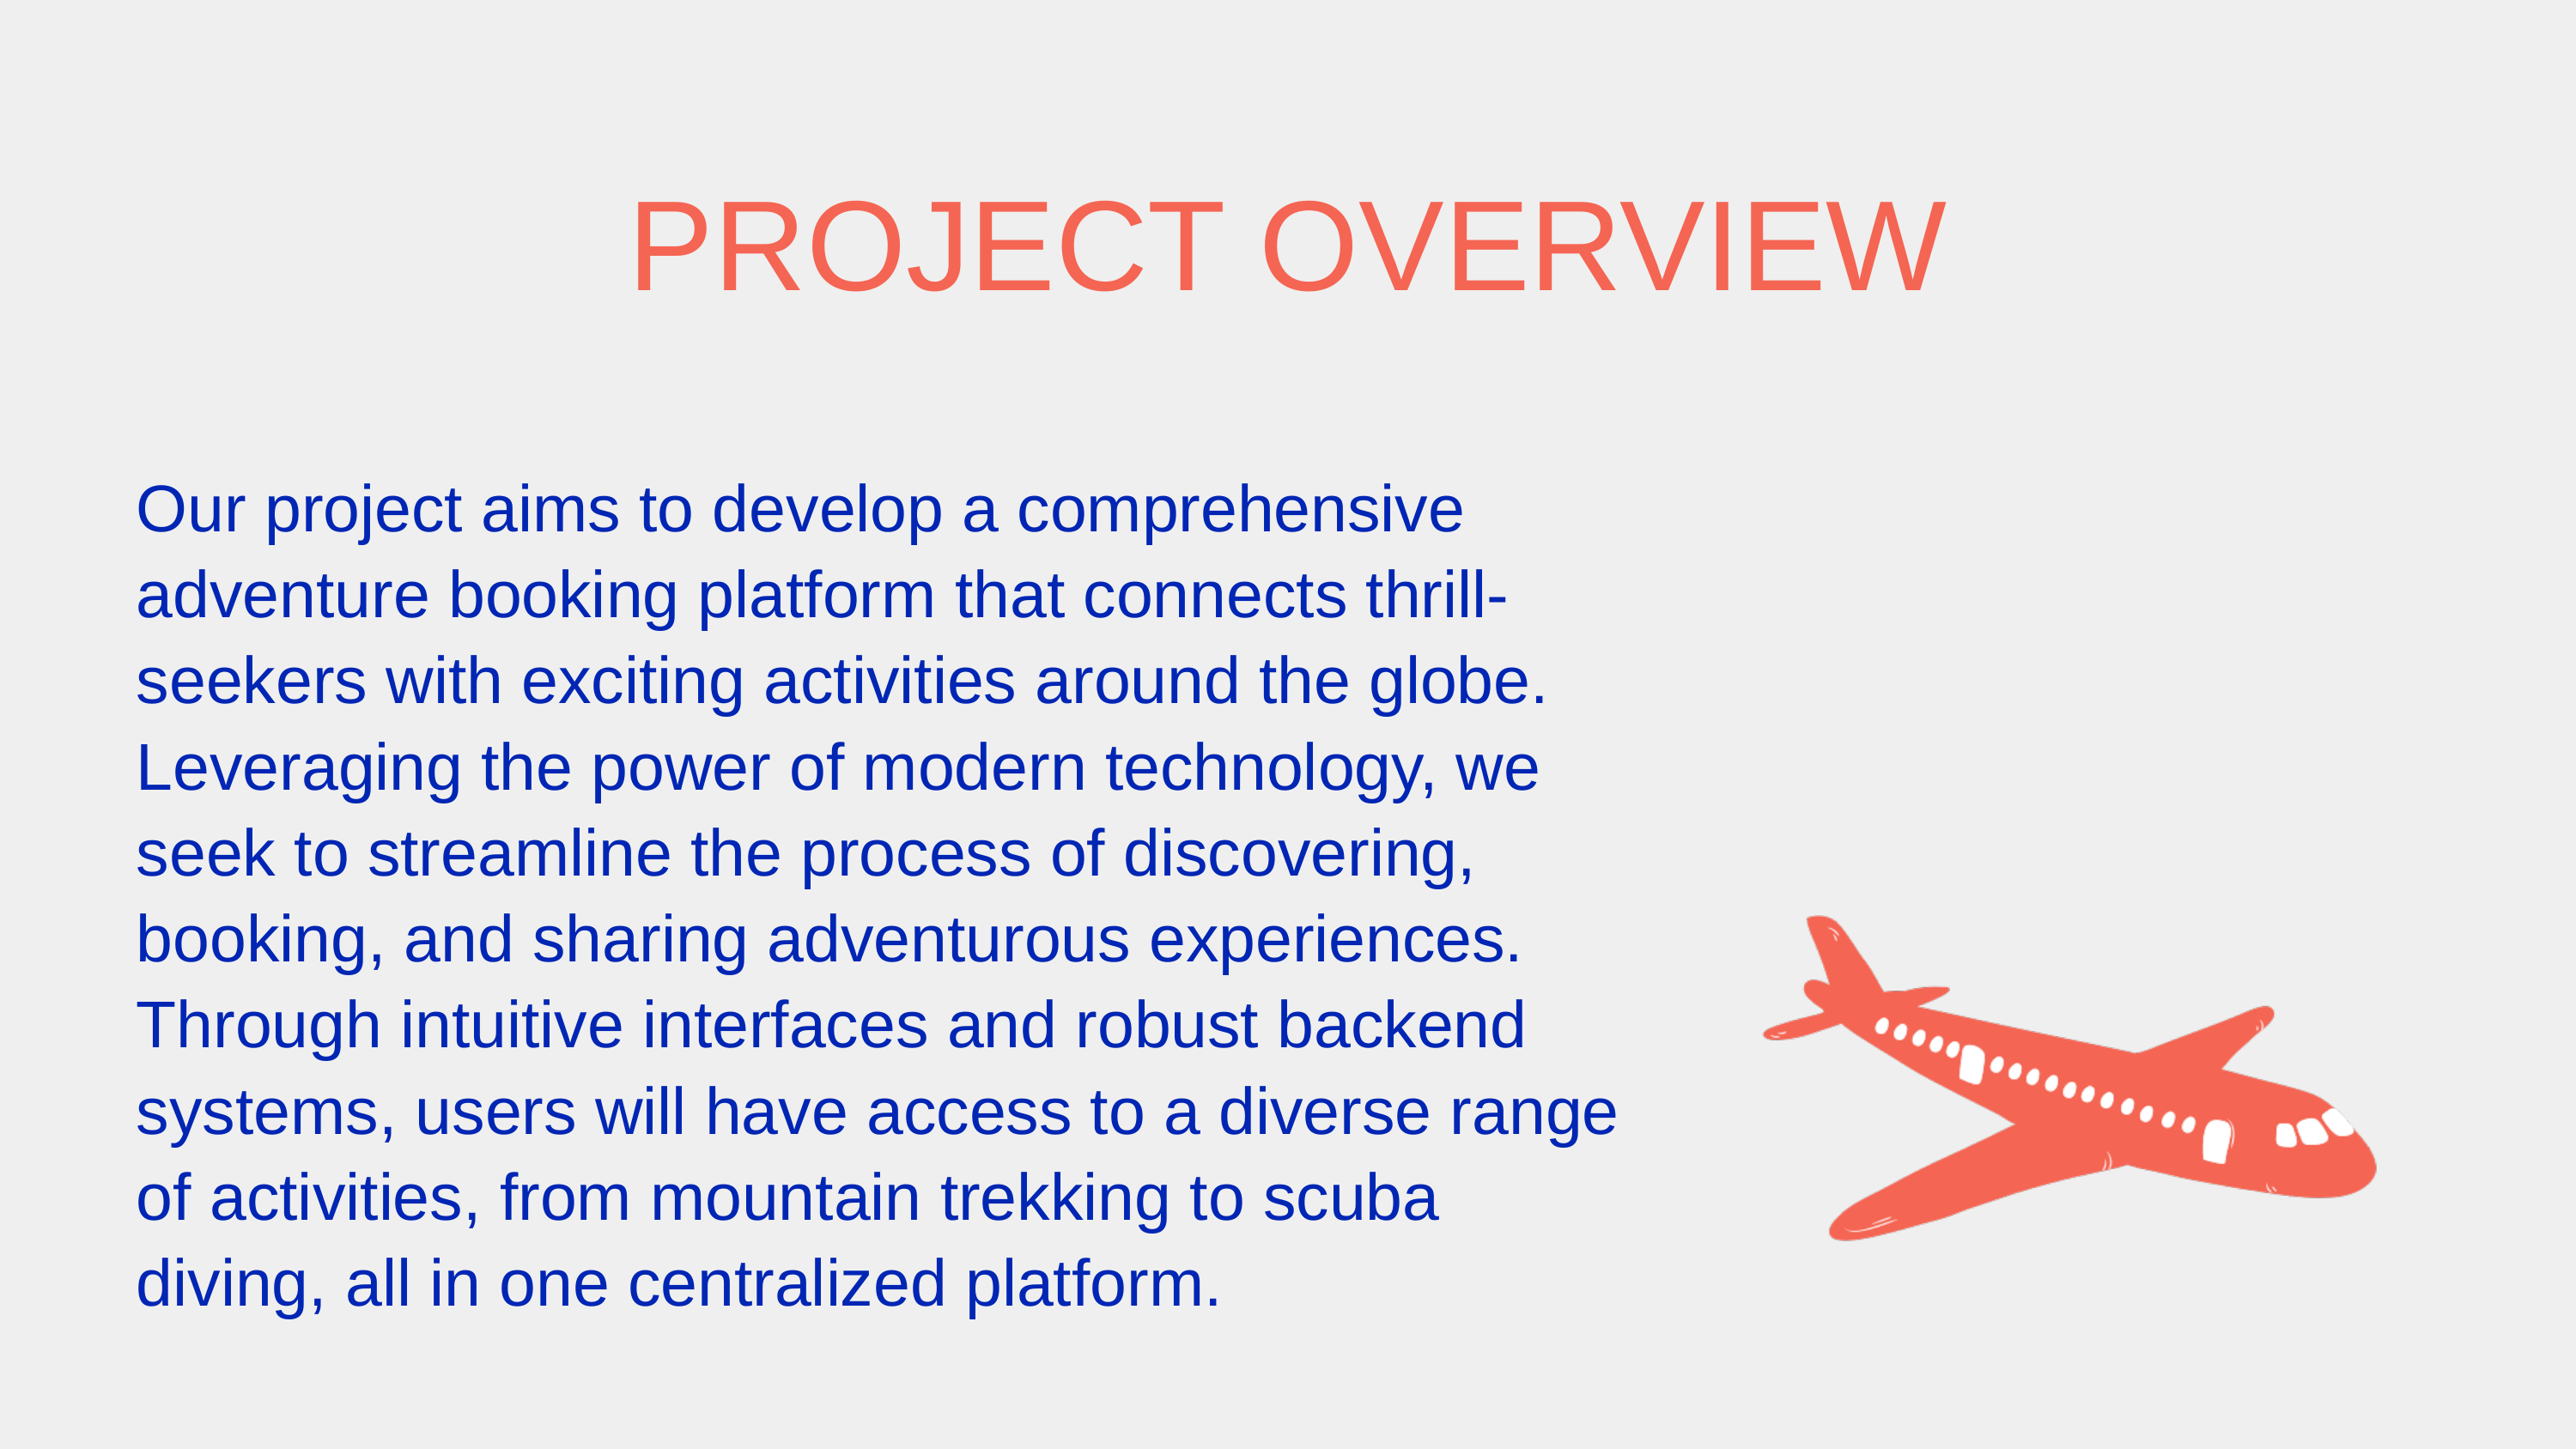

PROJECT OVERVIEW
Our project aims to develop a comprehensive adventure booking platform that connects thrill-seekers with exciting activities around the globe. Leveraging the power of modern technology, we seek to streamline the process of discovering, booking, and sharing adventurous experiences. Through intuitive interfaces and robust backend systems, users will have access to a diverse range of activities, from mountain trekking to scuba diving, all in one centralized platform.